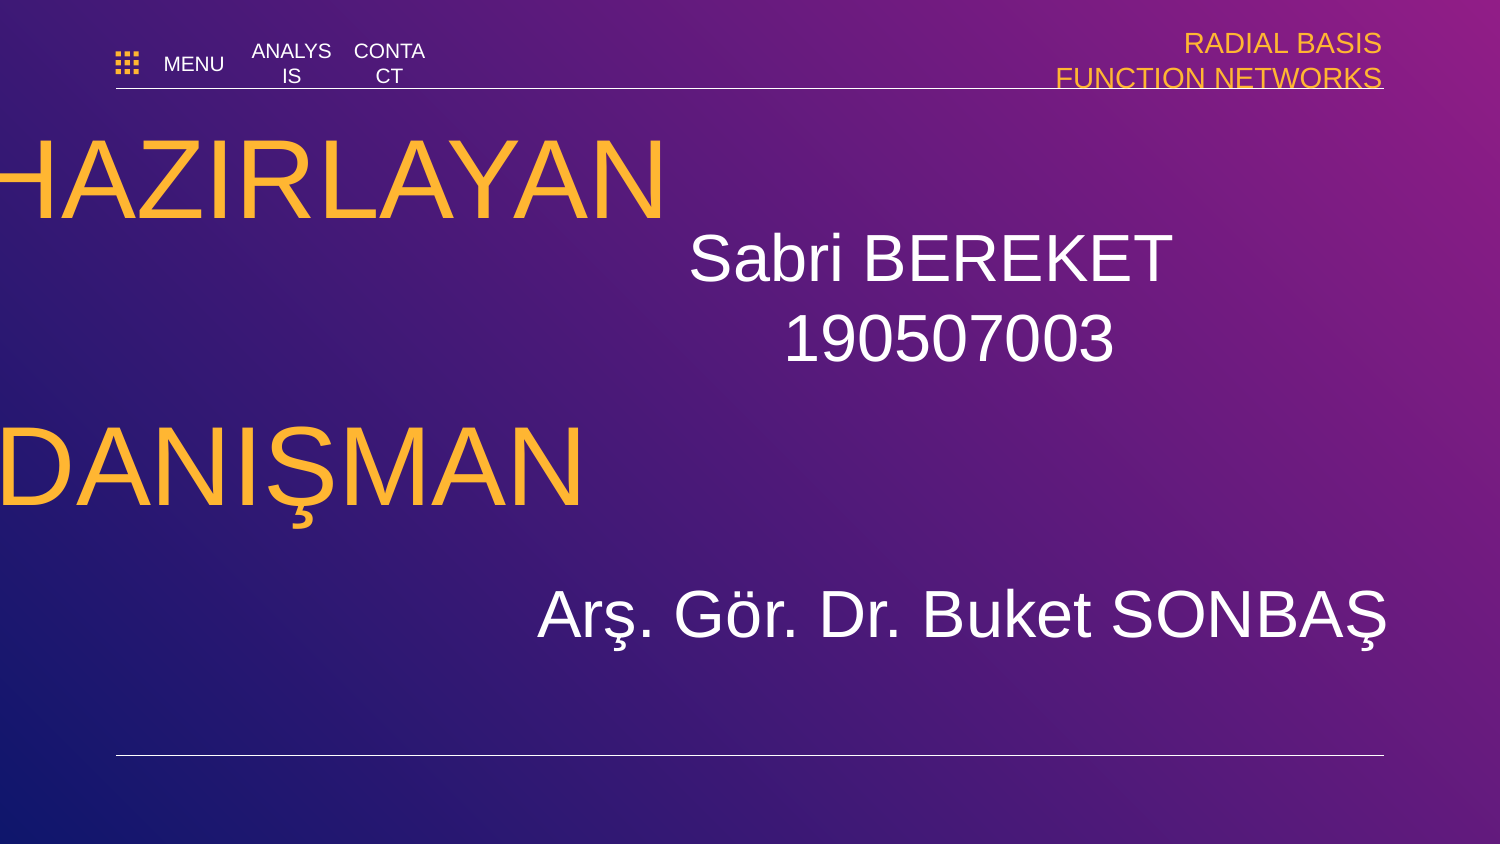

RADIAL BASIS FUNCTION NETWORKS
MENU
ANALYSIS
CONTACT

# HAZIRLAYAN
Sabri BEREKET
 190507003
DANIŞMAN
Arş. Gör. Dr. Buket SONBAŞ